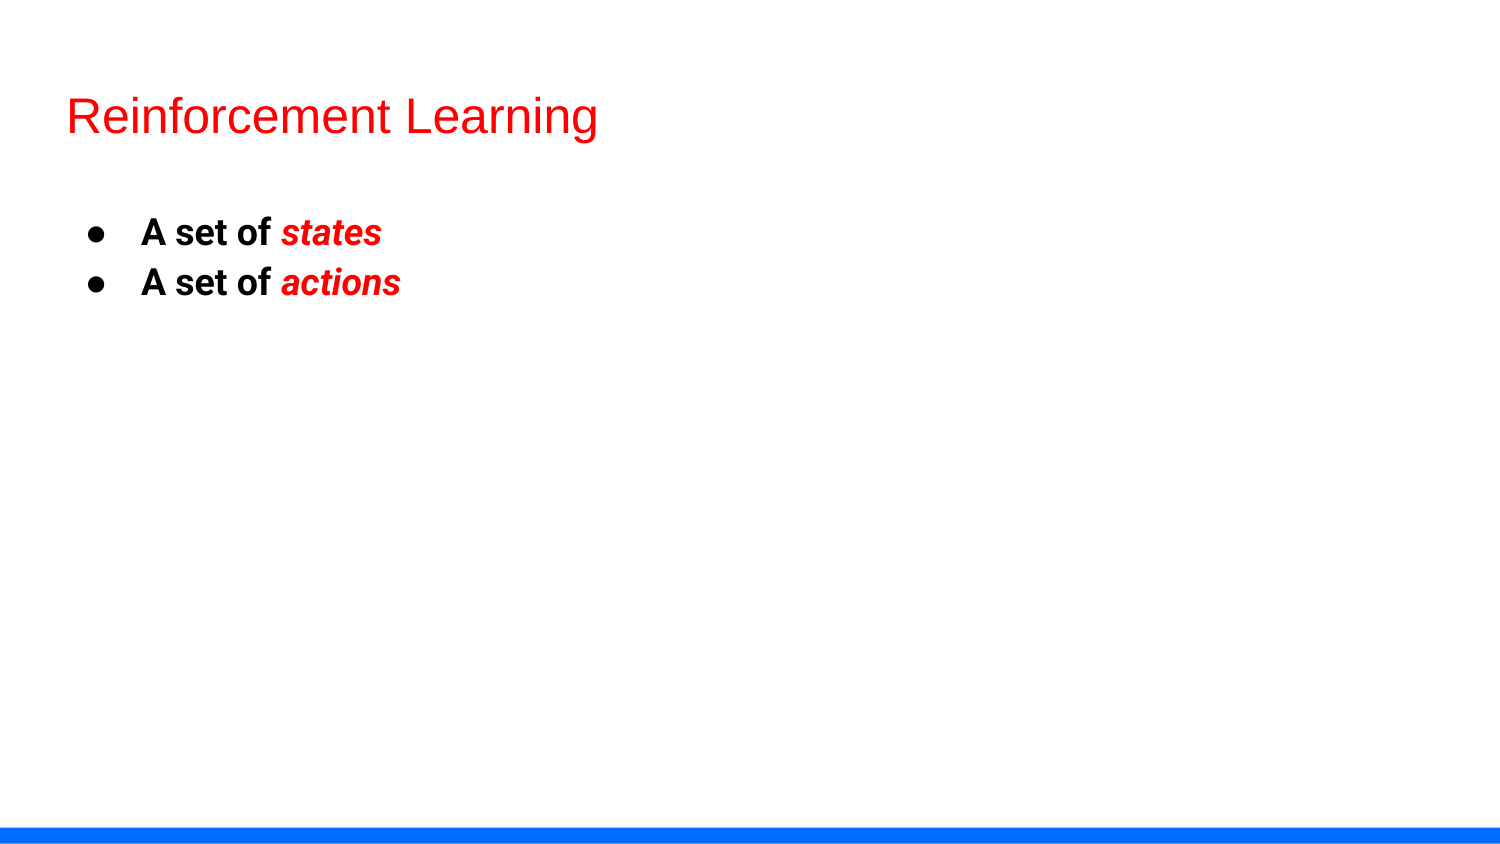

# Reinforcement Learning
A set of states
A set of actions